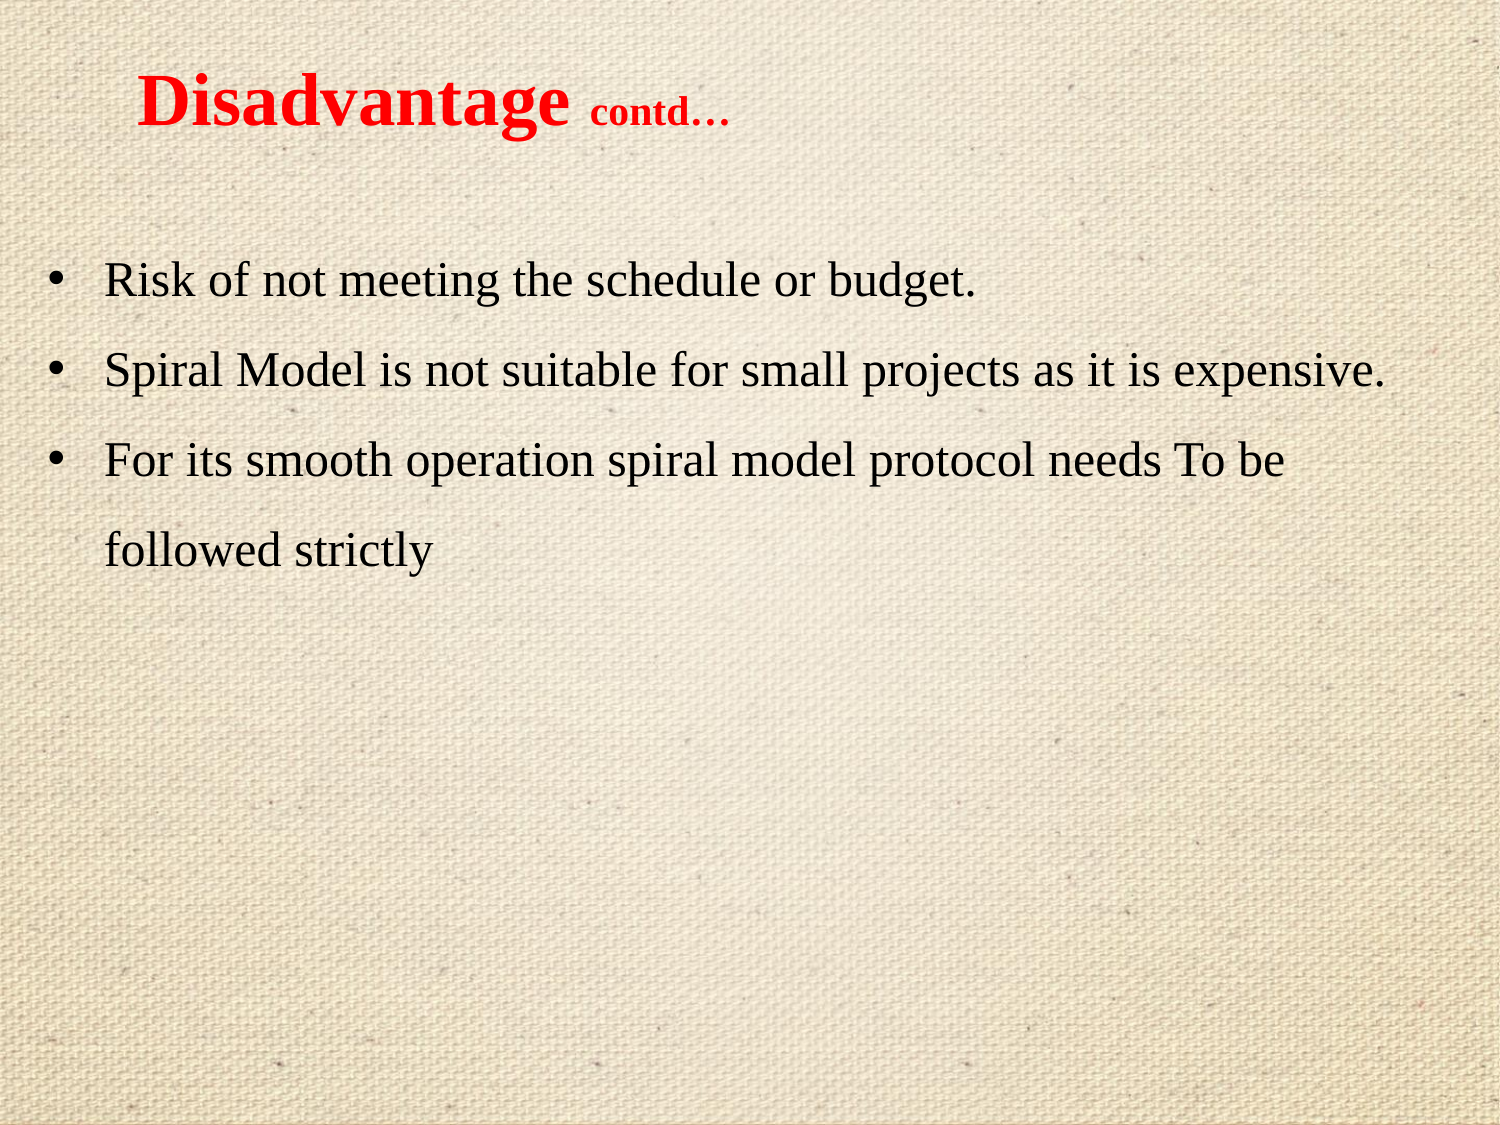

# Disadvantage contd…
Risk of not meeting the schedule or budget.
Spiral Model is not suitable for small projects as it is expensive.
For its smooth operation spiral model protocol needs To be followed strictly